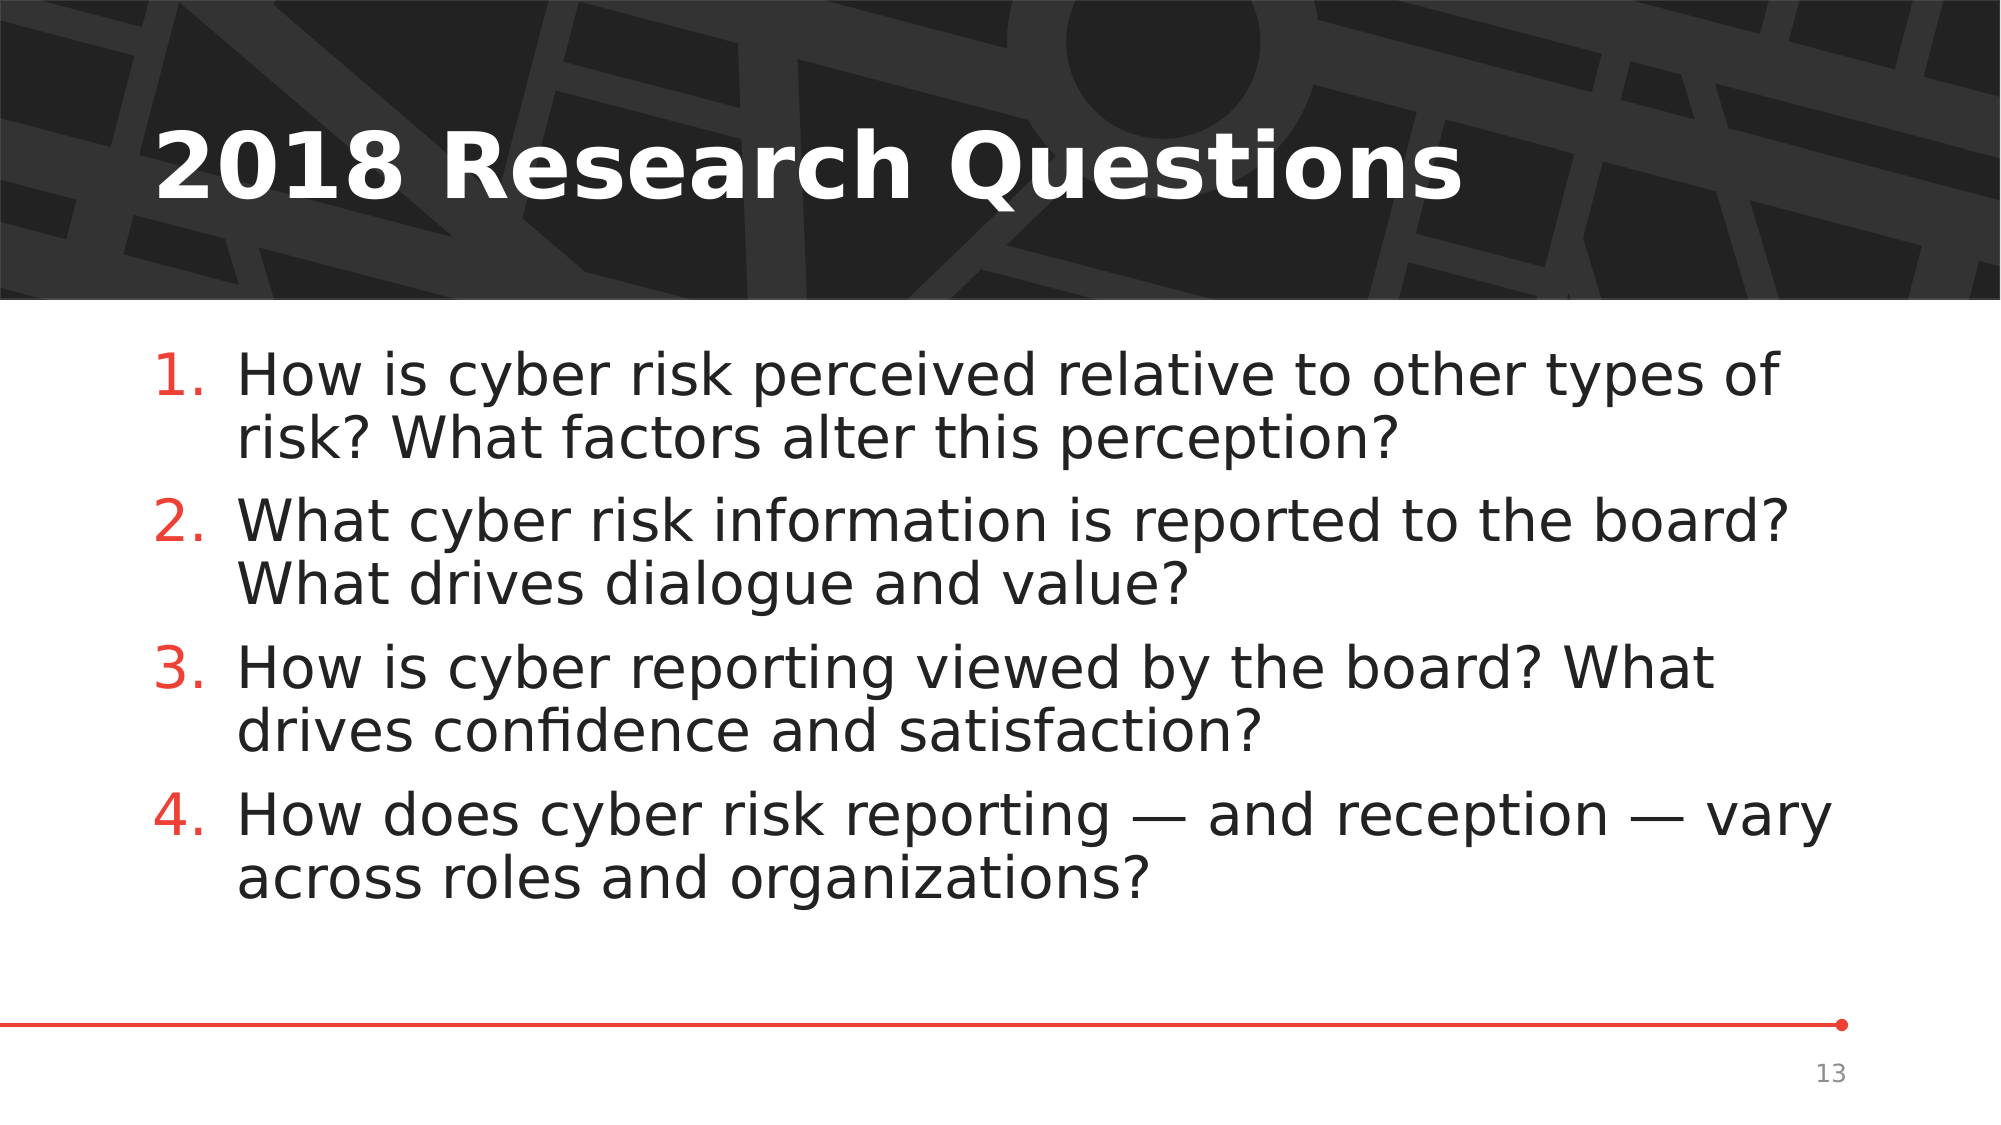

# 2018 Research Questions
How is cyber risk perceived relative to other types of risk? What factors alter this perception?
What cyber risk information is reported to the board? What drives dialogue and value?
How is cyber reporting viewed by the board? What drives confidence and satisfaction?
How does cyber risk reporting — and reception — vary across roles and organizations?
13